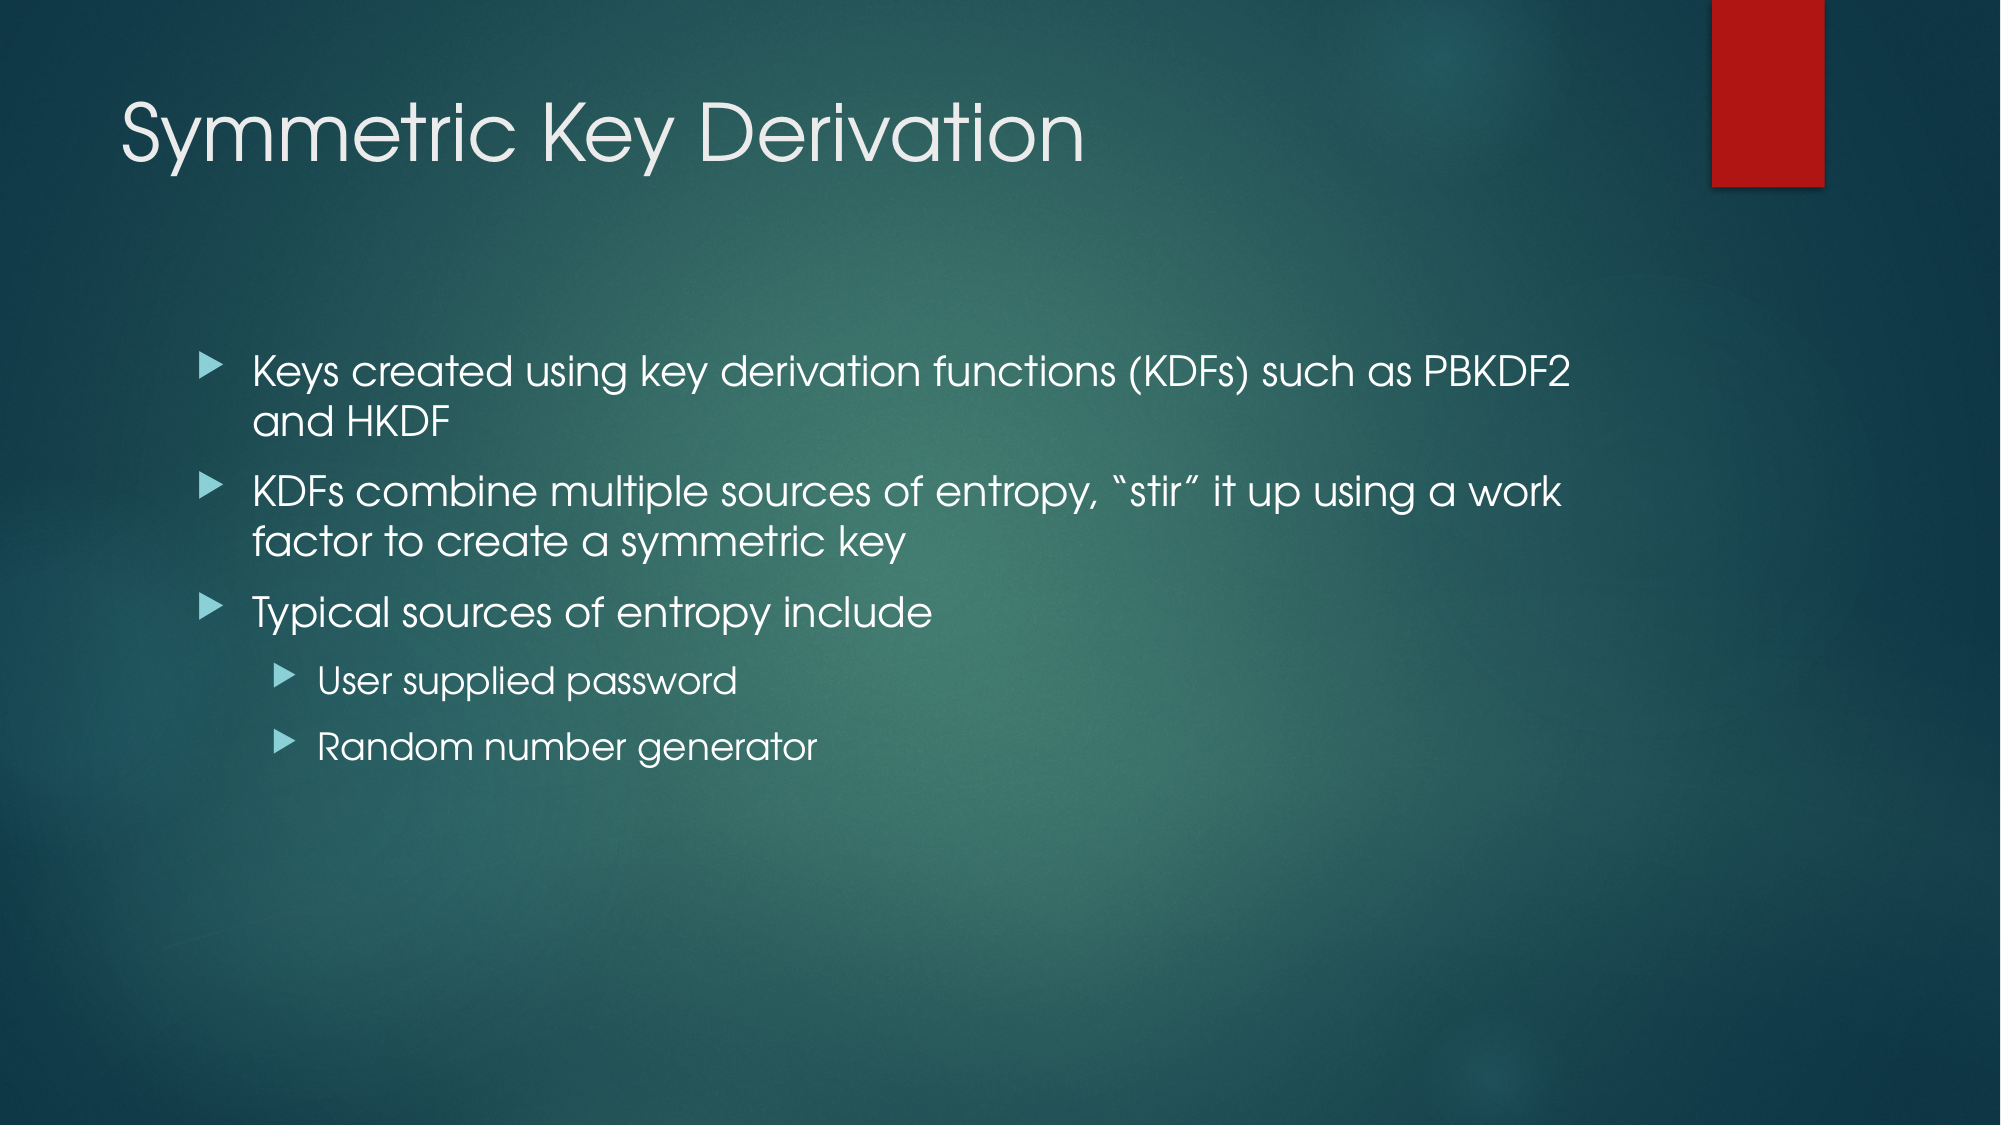

# Symmetric Key Derivation
Keys created using key derivation functions (KDFs) such as PBKDF2 and HKDF
KDFs combine multiple sources of entropy, “stir” it up using a work factor to create a symmetric key
Typical sources of entropy include
User supplied password
Random number generator